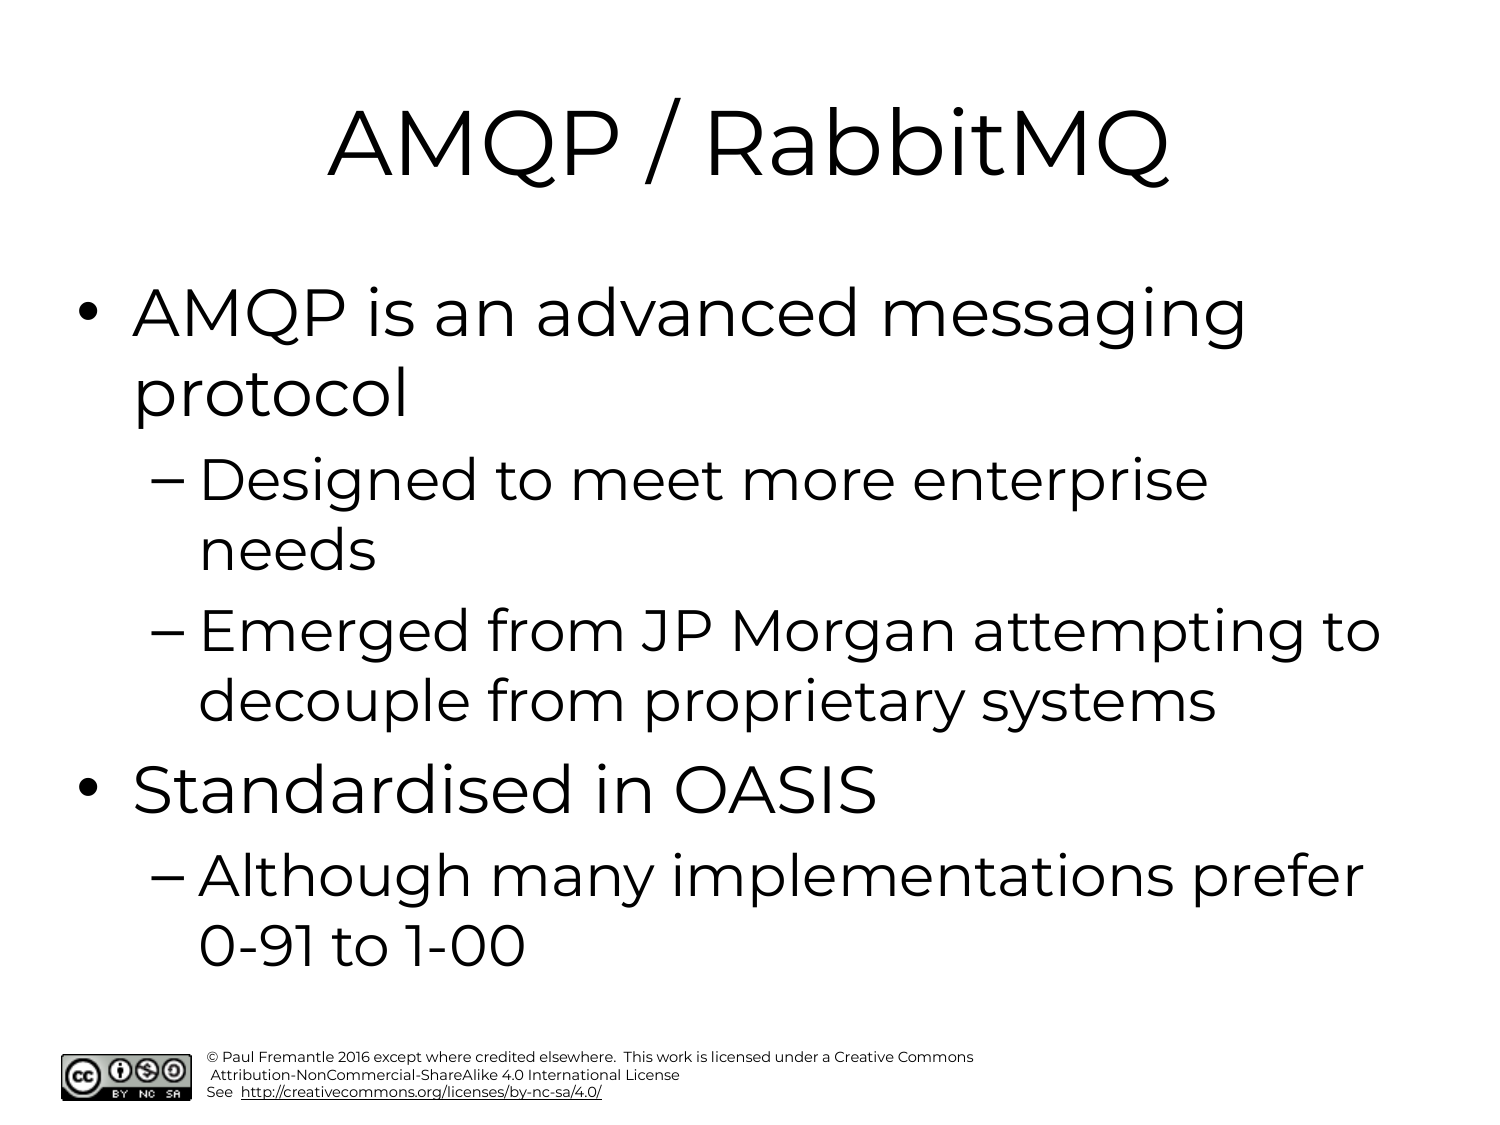

# AMQP / RabbitMQ
AMQP is an advanced messaging protocol
Designed to meet more enterprise needs
Emerged from JP Morgan attempting to decouple from proprietary systems
Standardised in OASIS
Although many implementations prefer 0-91 to 1-00